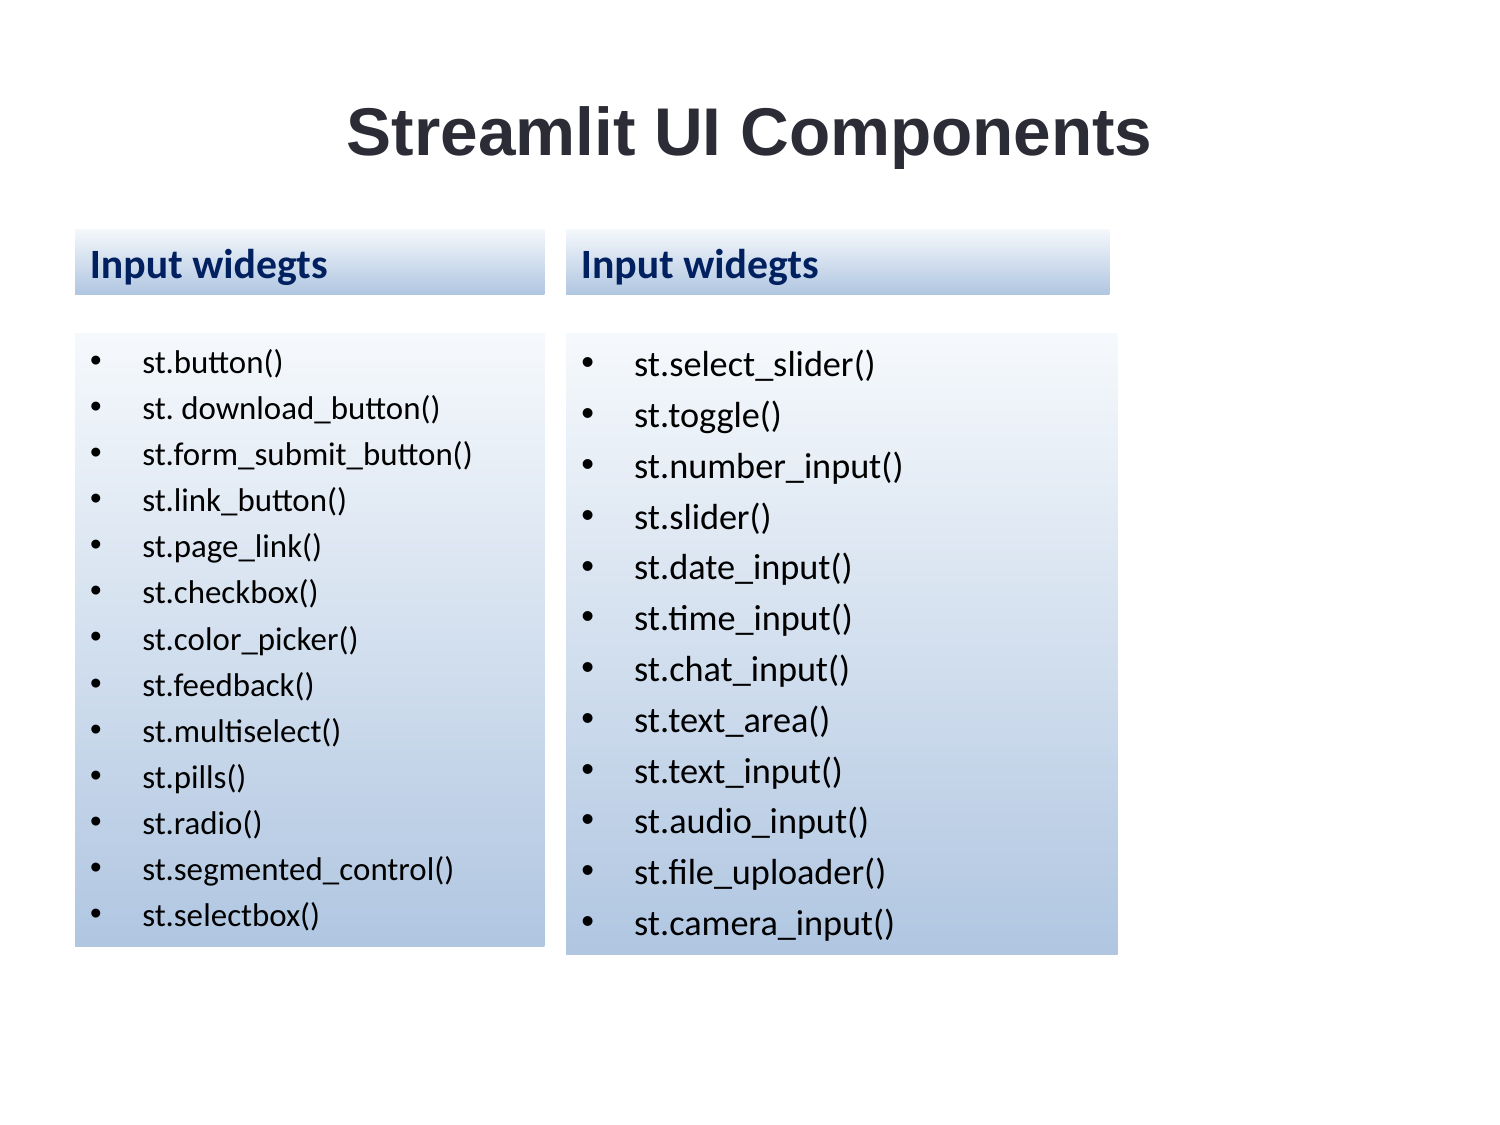

# Streamlit UI Components
Input widegts
Input widegts
st.button()
st. download_button()
st.form_submit_button()
st.link_button()
st.page_link()
st.checkbox()
st.color_picker()
st.feedback()
st.multiselect()
st.pills()
st.radio()
st.segmented_control()
st.selectbox()
st.select_slider()
st.toggle()
st.number_input()
st.slider()
st.date_input()
st.time_input()
st.chat_input()
st.text_area()
st.text_input()
st.audio_input()
st.file_uploader()
st.camera_input()